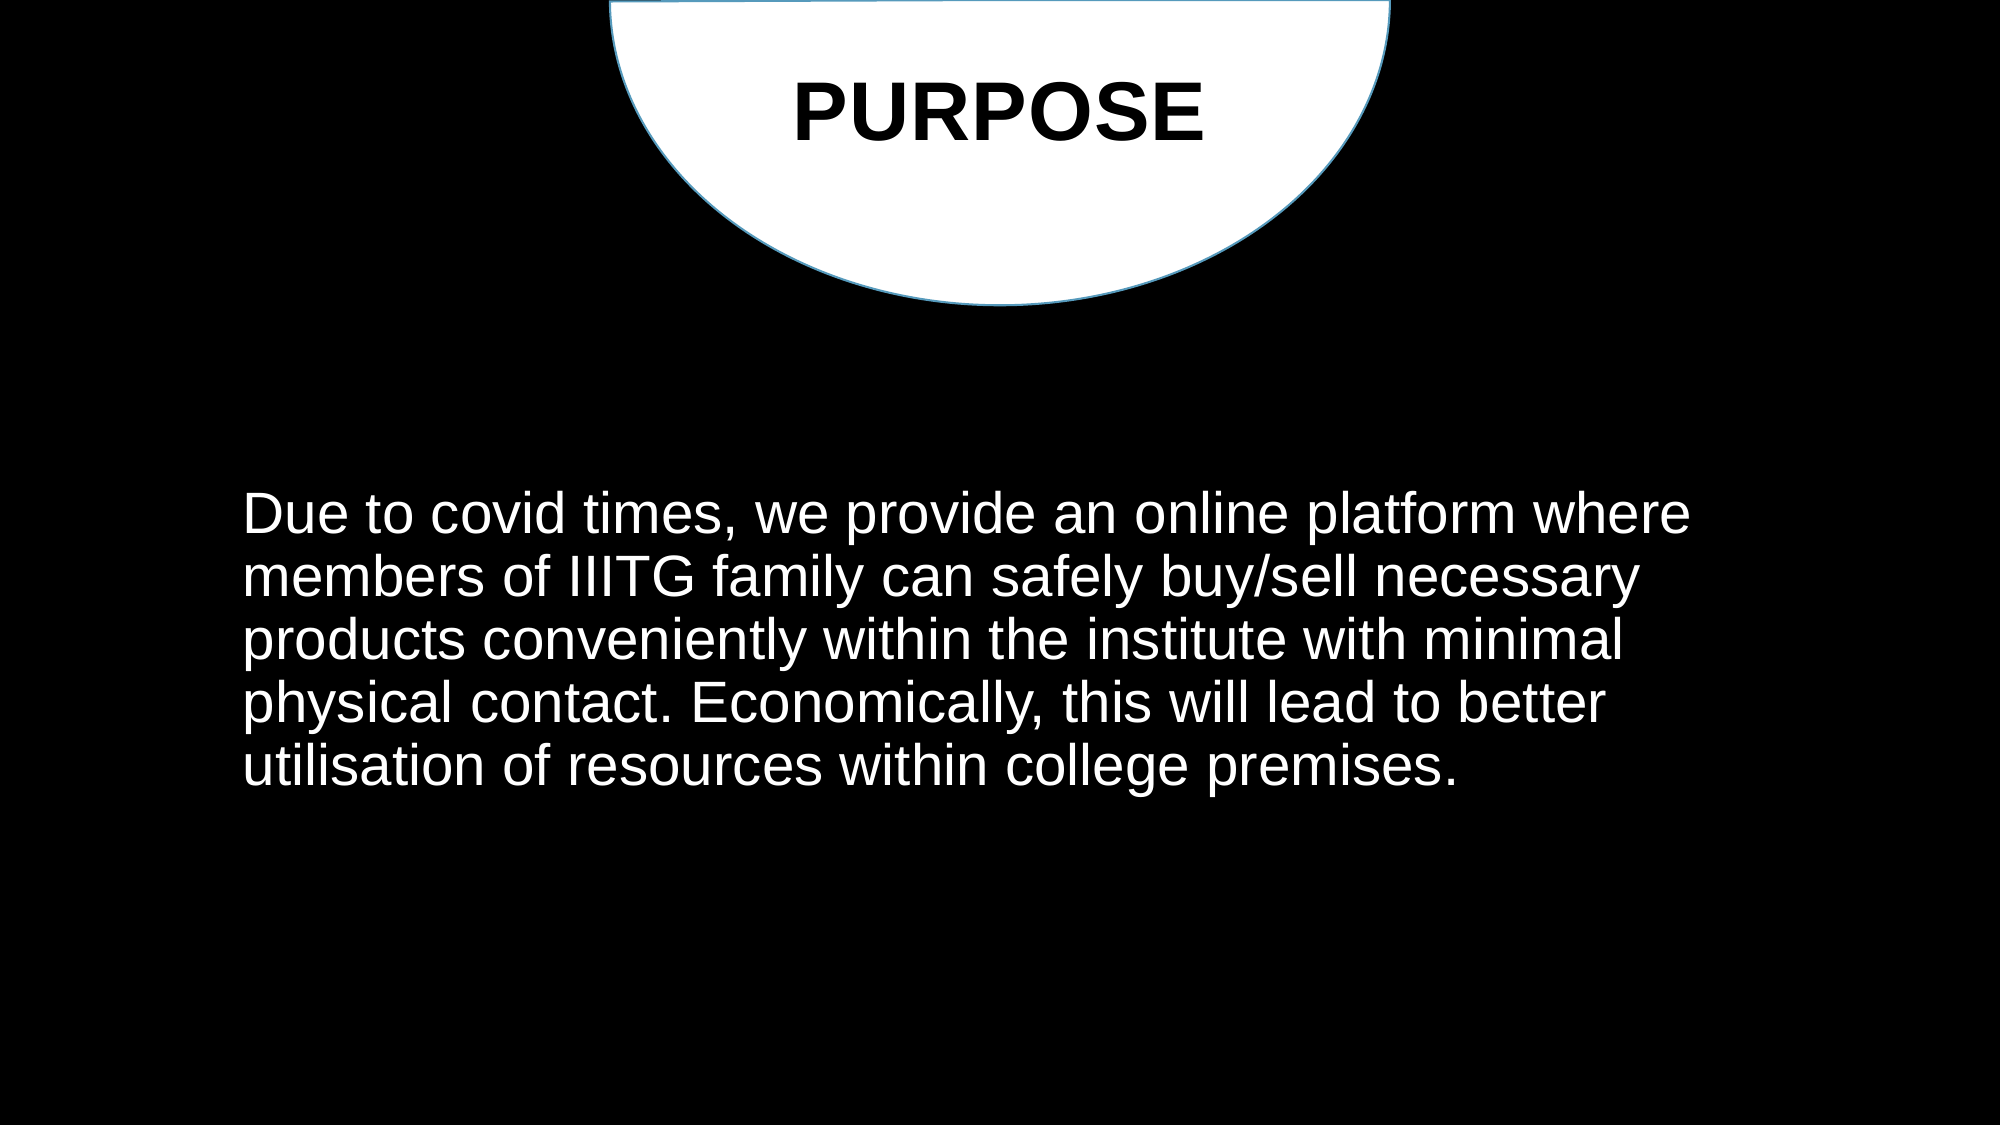

# PURPOSE

Due to covid times, we provide an online platform where members of IIITG family can safely buy/sell necessary products conveniently within the institute with minimal physical contact. Economically, this will lead to better utilisation of resources within college premises.